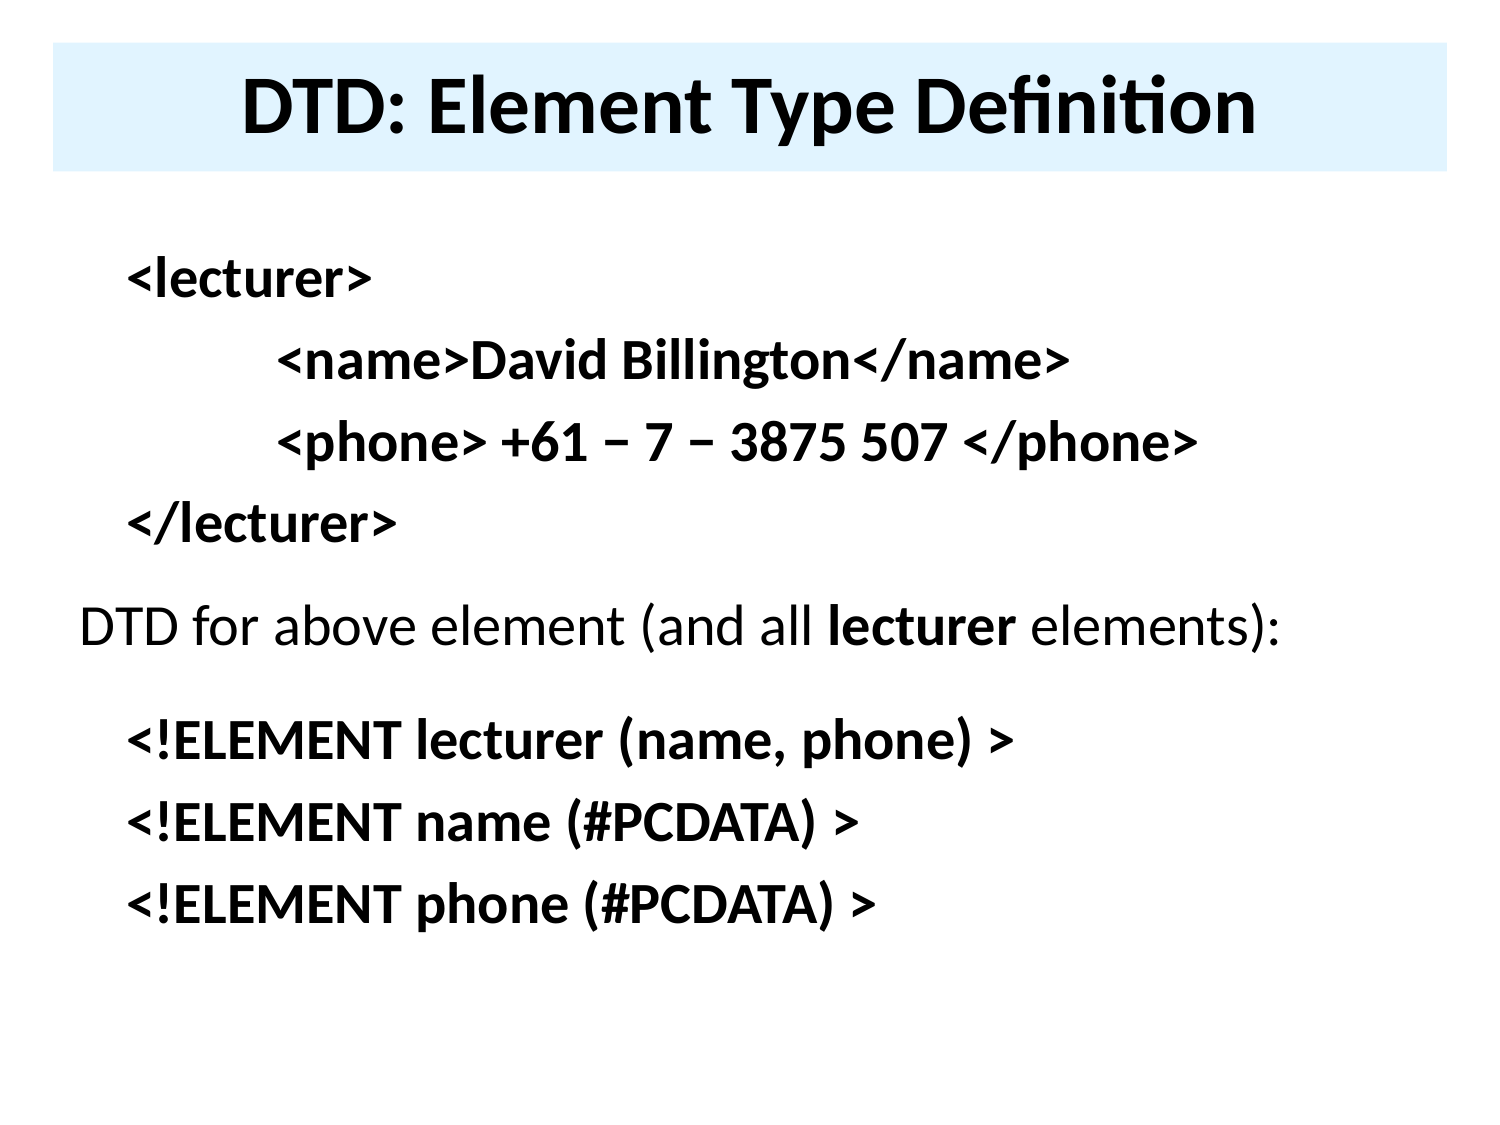

# DTD: Element Type Definition
	<lecturer>
		<name>David Billington</name>
		<phone> +61 − 7 − 3875 507 </phone>
	</lecturer>
DTD for above element (and all lecturer elements):

	<!ELEMENT lecturer (name, phone) >
	<!ELEMENT name (#PCDATA) >
	<!ELEMENT phone (#PCDATA) >